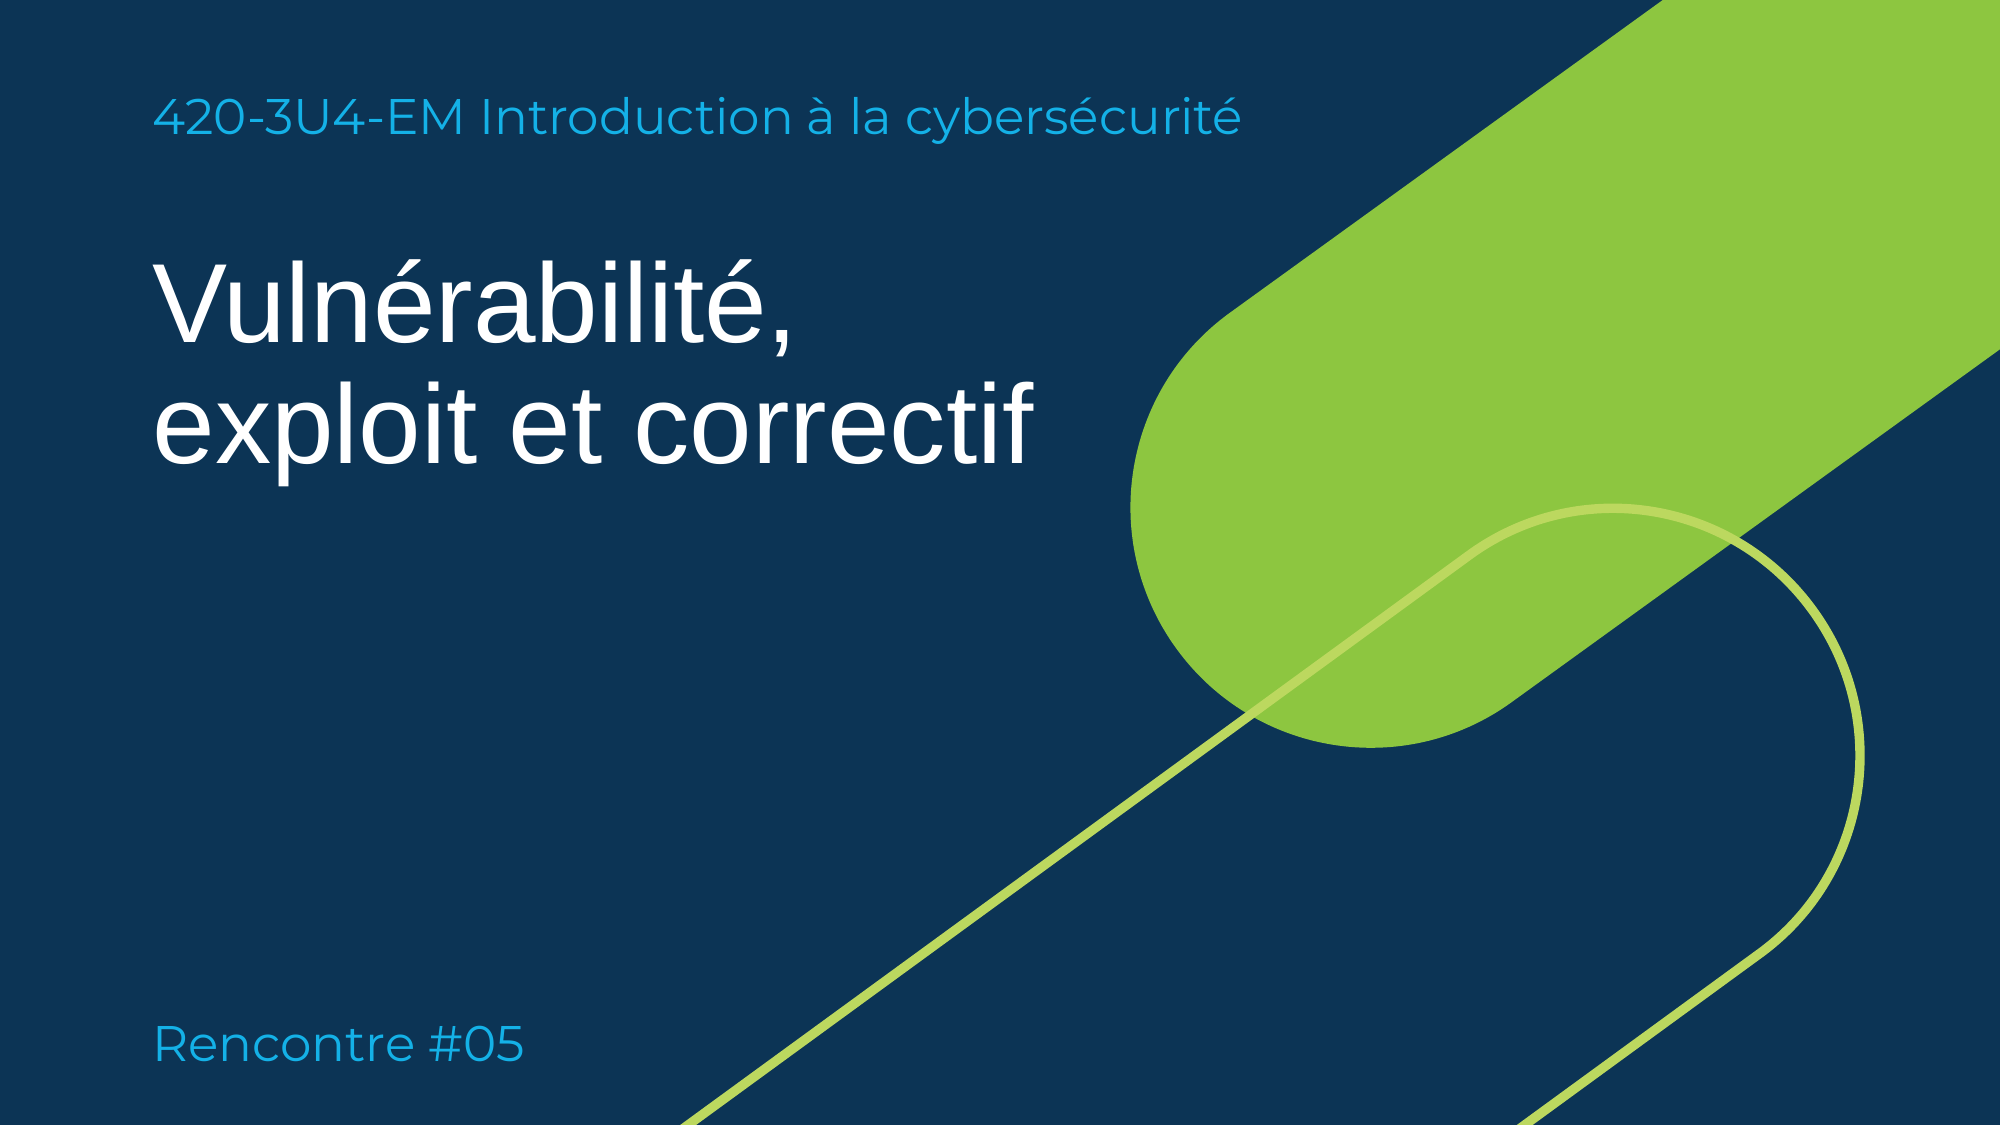

420-3U4-EM Introduction à la cybersécurité
# Vulnérabilité, exploit et correctif
Rencontre #05